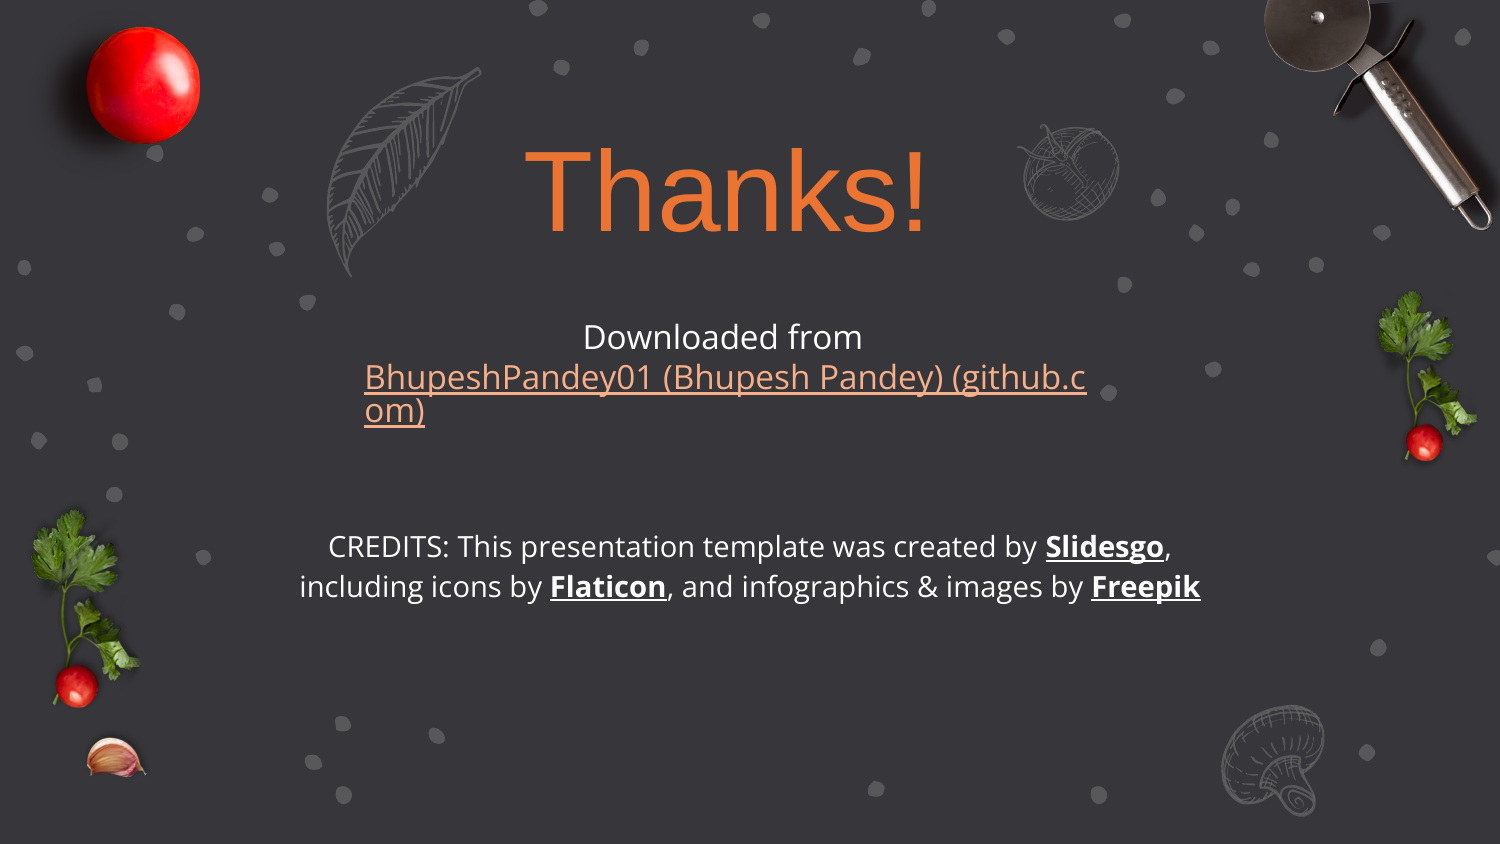

# Thanks!
Downloaded from
BhupeshPandey01 (Bhupesh Pandey) (github.com)